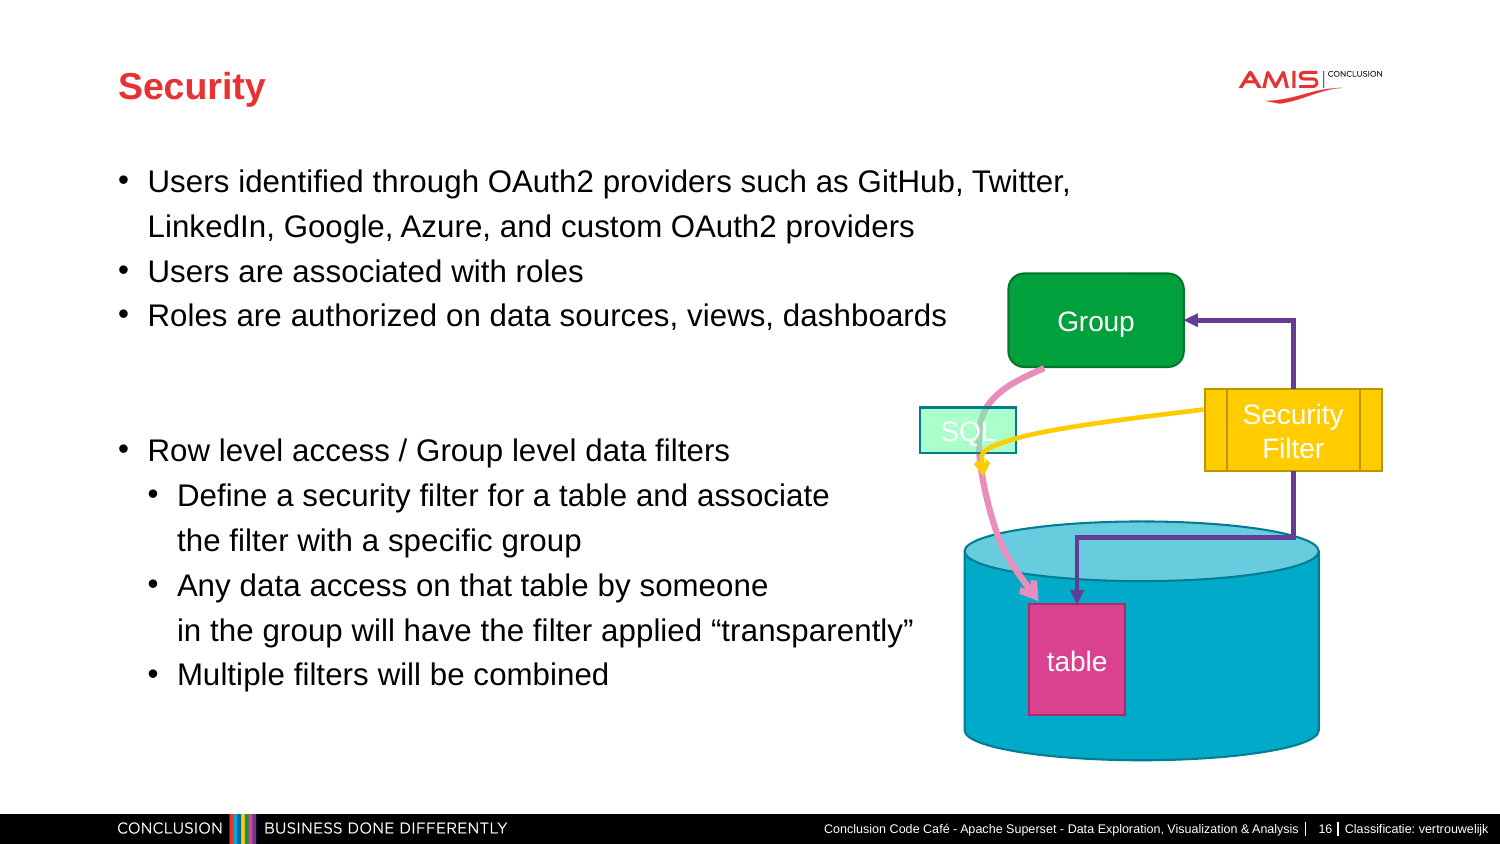

# Security
Users identified through OAuth2 providers such as GitHub, Twitter, LinkedIn, Google, Azure, and custom OAuth2 providers
Users are associated with roles
Roles are authorized on data sources, views, dashboards
Row level access / Group level data filters
Define a security filter for a table and associate
the filter with a specific group
Any data access on that table by someone
in the group will have the filter applied “transparently”
Multiple filters will be combined
Group

Security Filter
SQL

table
Conclusion Code Café - Apache Superset - Data Exploration, Visualization & Analysis
16